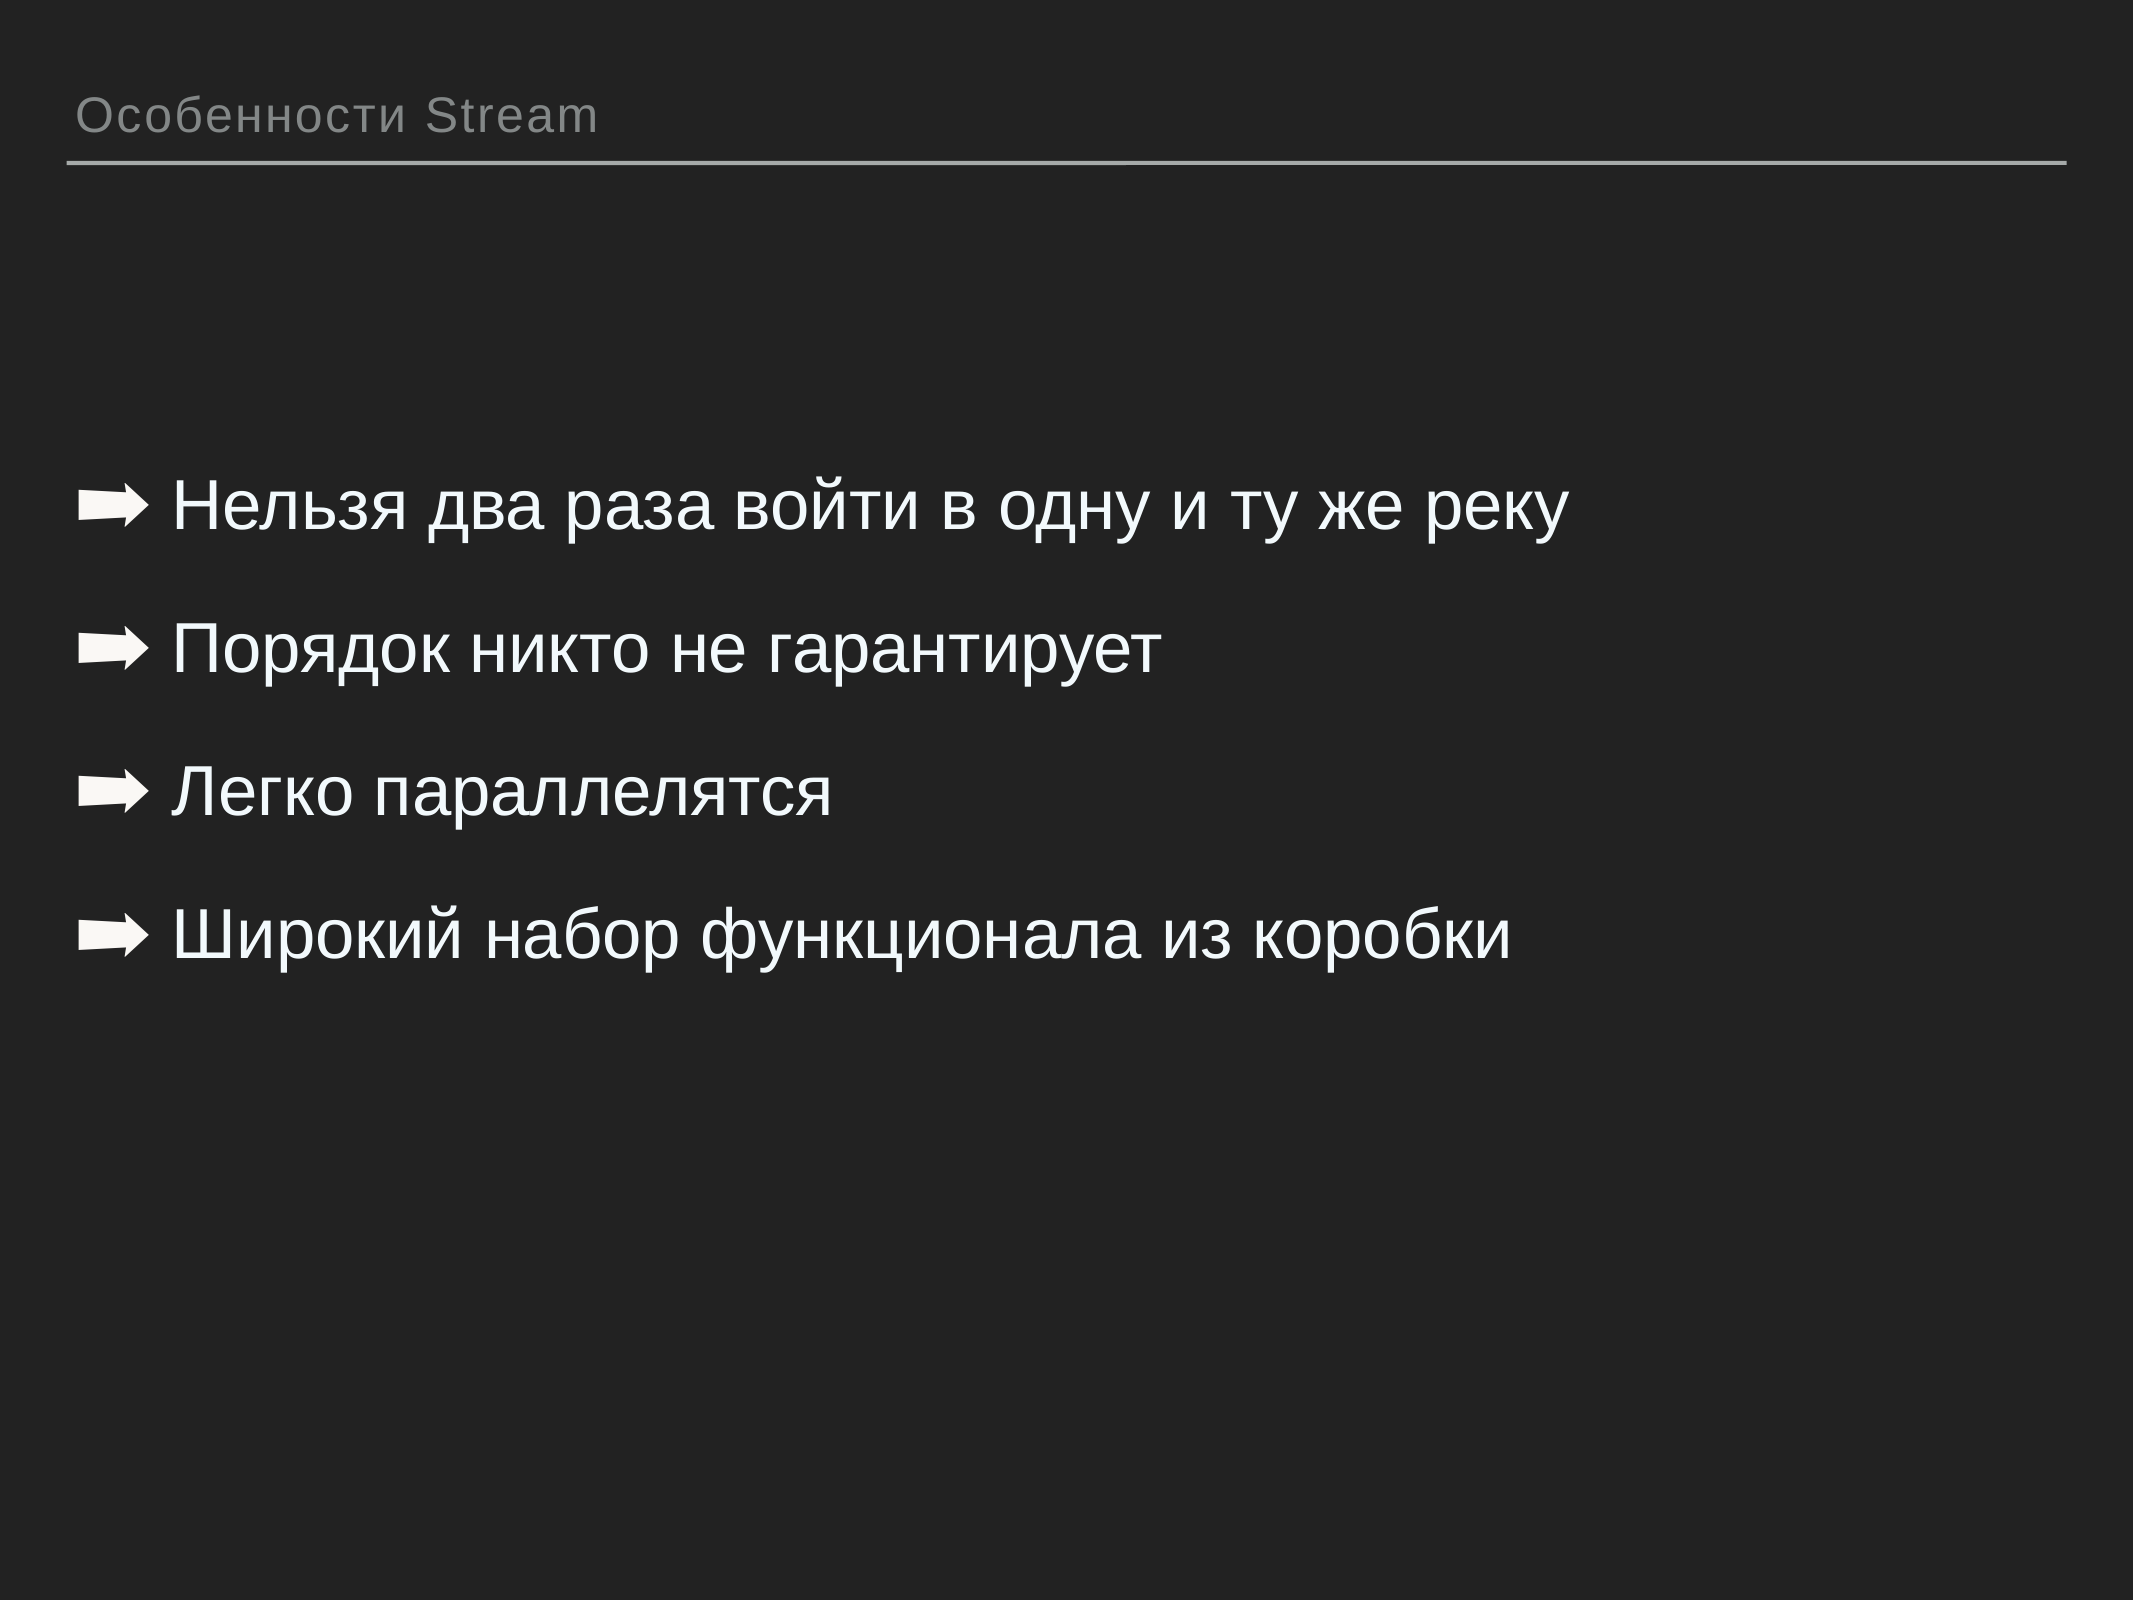

Особенности Stream
 Нельзя два раза войти в одну и ту же реку
 Порядок никто не гарантирует
 Легко параллелятся
 Широкий набор функционала из коробки